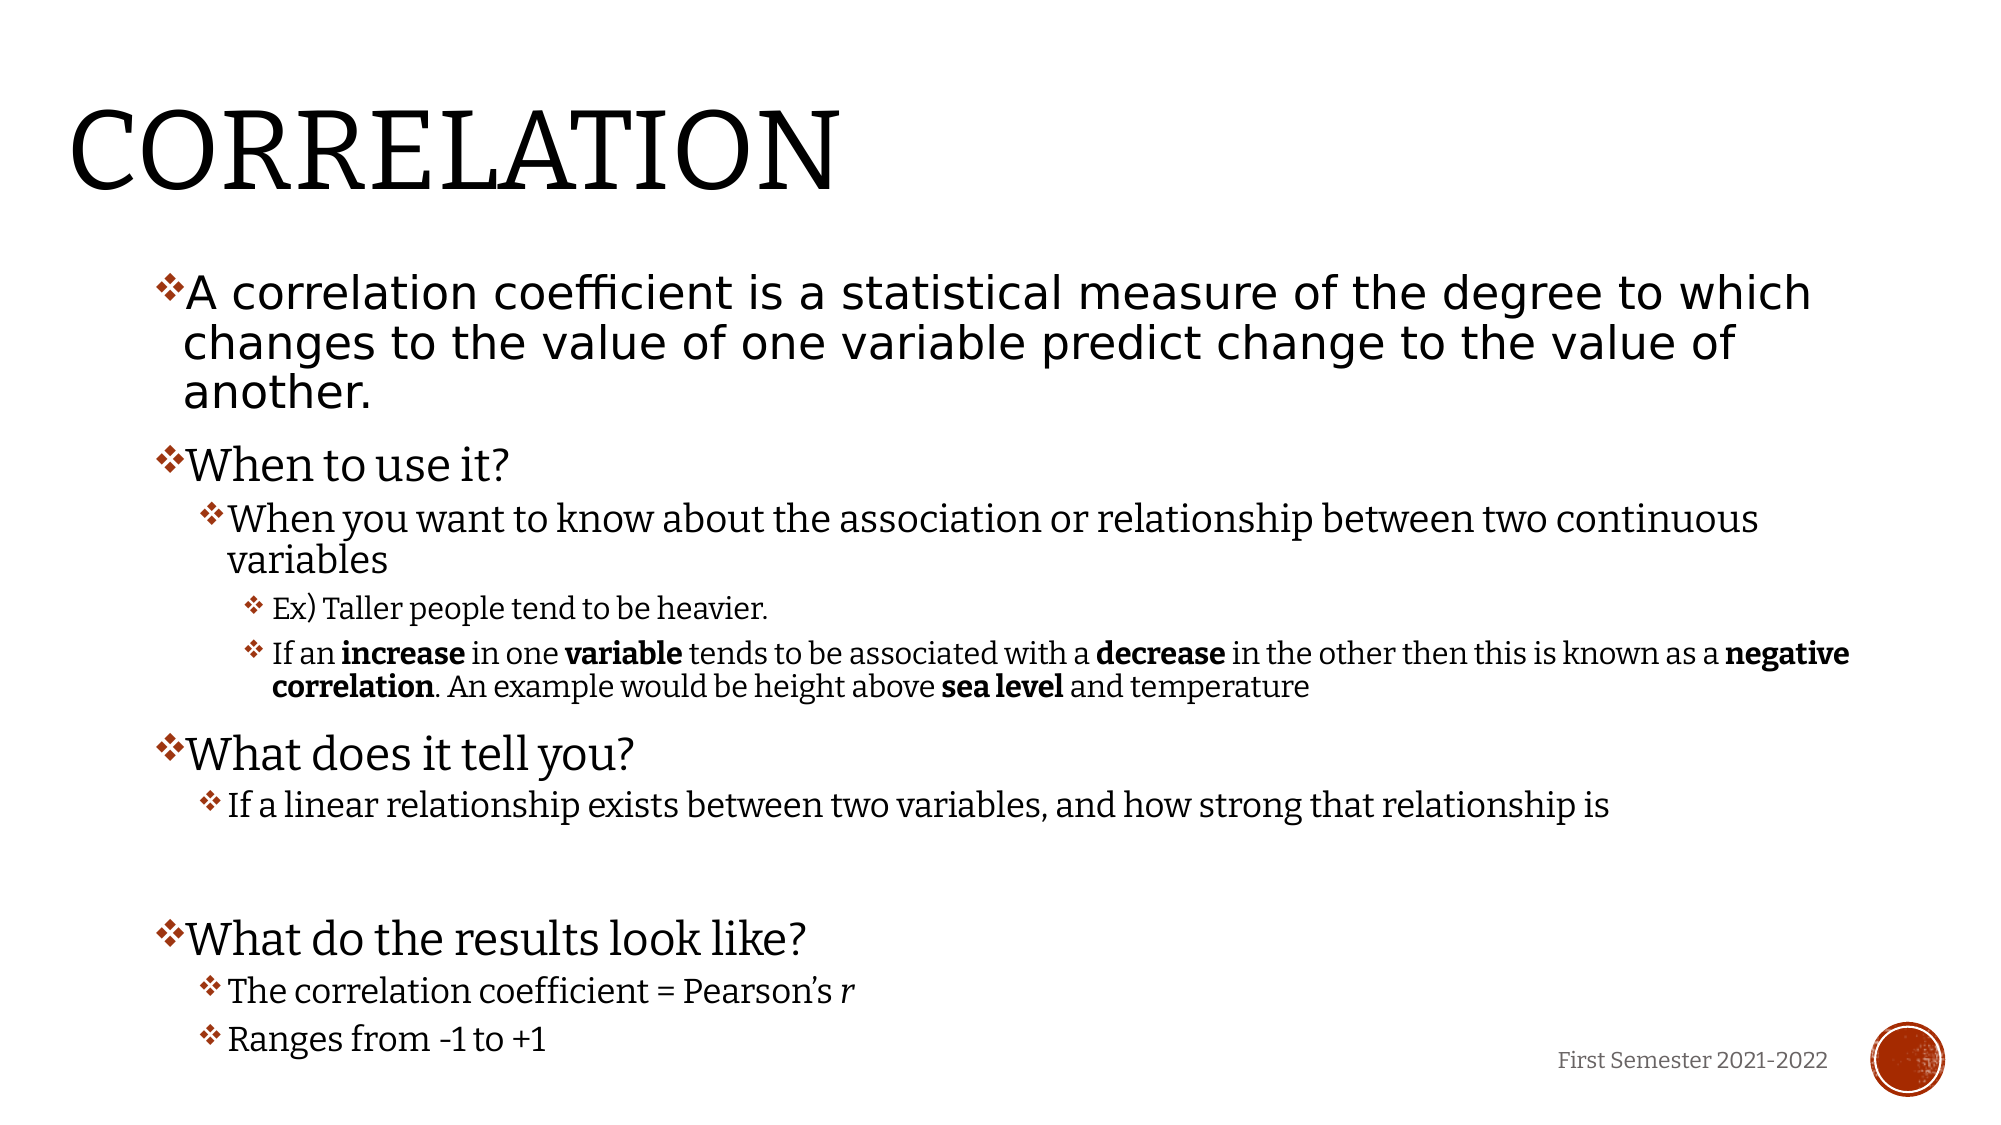

# Correlation
A correlation coefficient is a statistical measure of the degree to which changes to the value of one variable predict change to the value of another.
When to use it?
When you want to know about the association or relationship between two continuous variables
Ex) Taller people tend to be heavier.
If an increase in one variable tends to be associated with a decrease in the other then this is known as a negative correlation. An example would be height above sea level and temperature
What does it tell you?
If a linear relationship exists between two variables, and how strong that relationship is

What do the results look like?
The correlation coefficient = Pearson’s r
Ranges from -1 to +1

First Semester 2021-2022